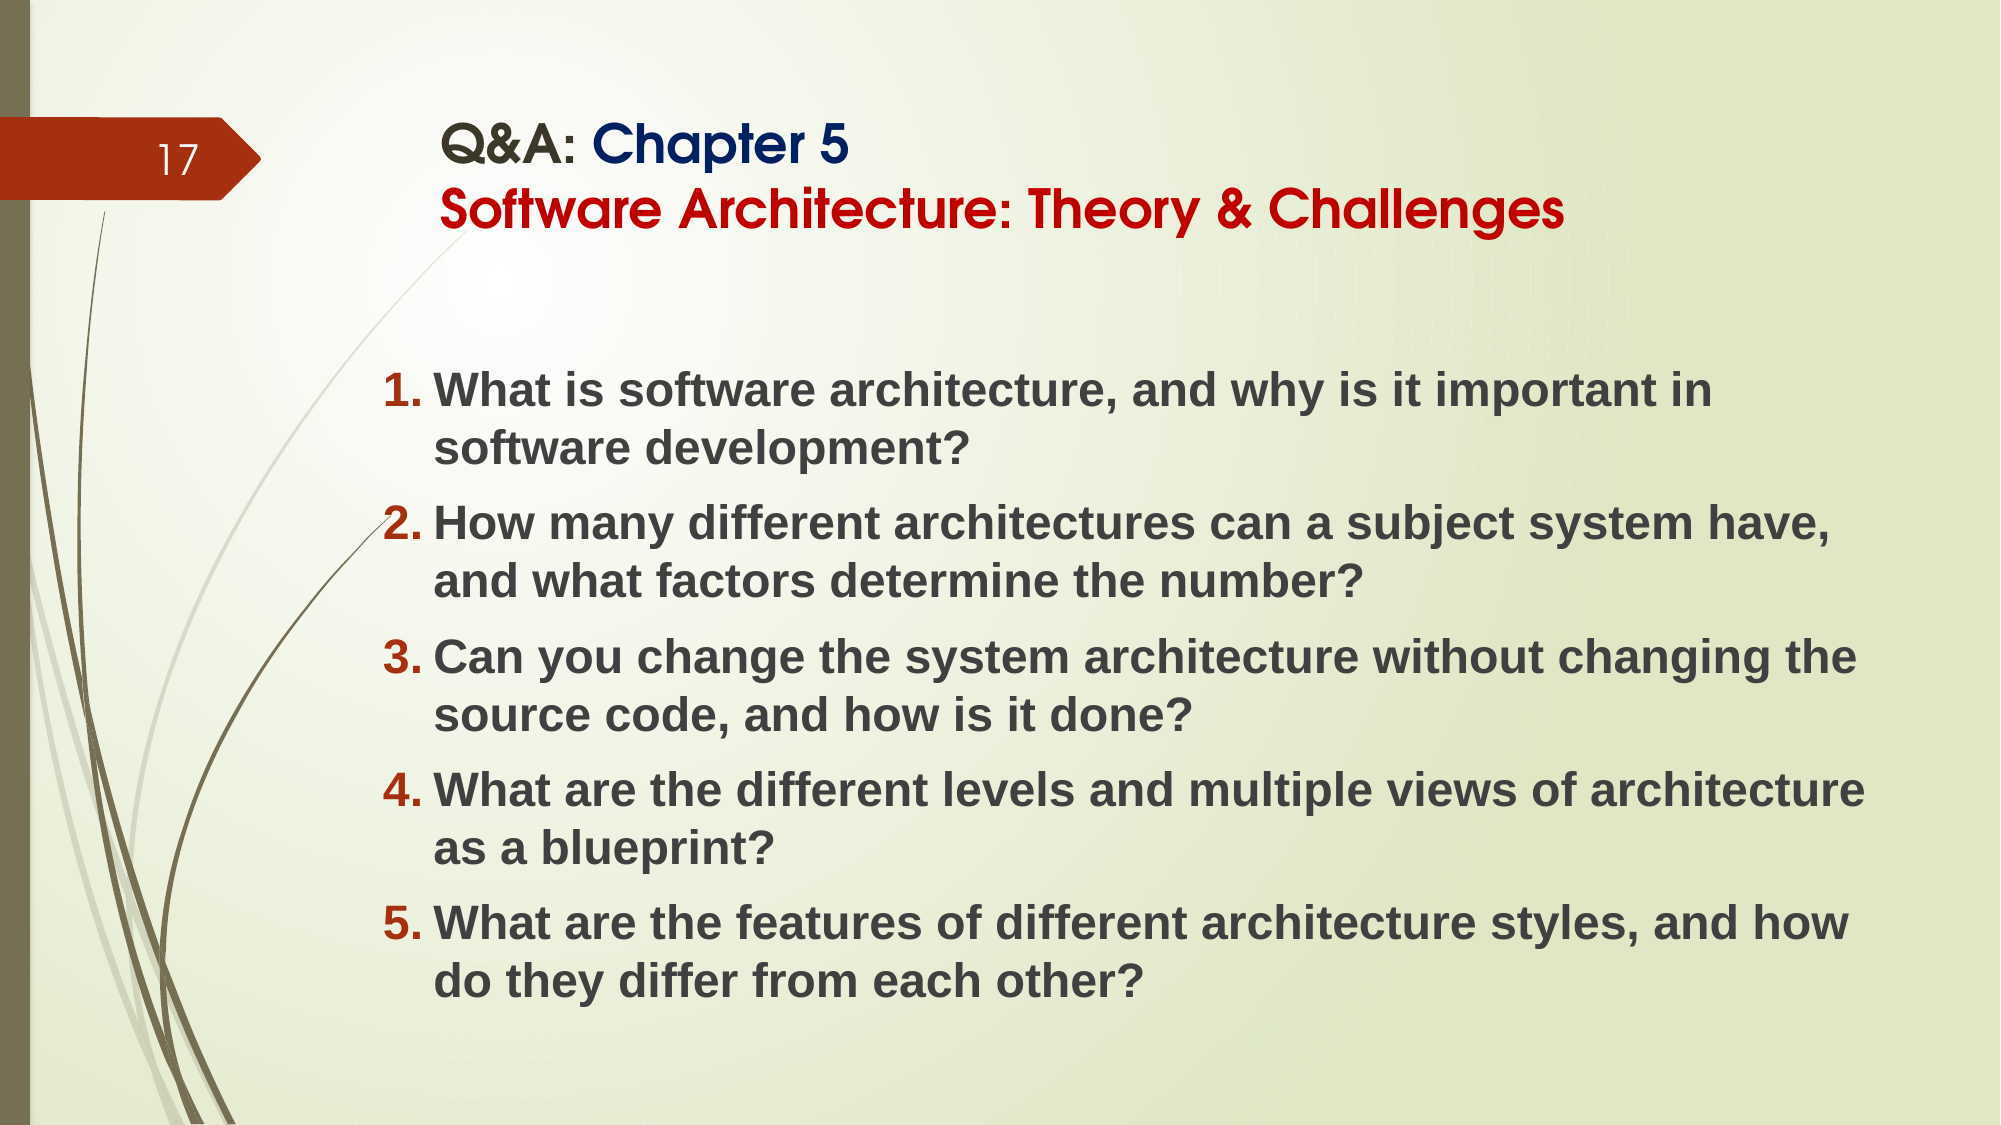

# Q&A: Chapter 5 Software Architecture: Theory & Challenges
17

What is software architecture, and why is it important in software development?
How many different architectures can a subject system have, and what factors determine the number?
Can you change the system architecture without changing the source code, and how is it done?
What are the different levels and multiple views of architecture as a blueprint?
What are the features of different architecture styles, and how do they differ from each other?